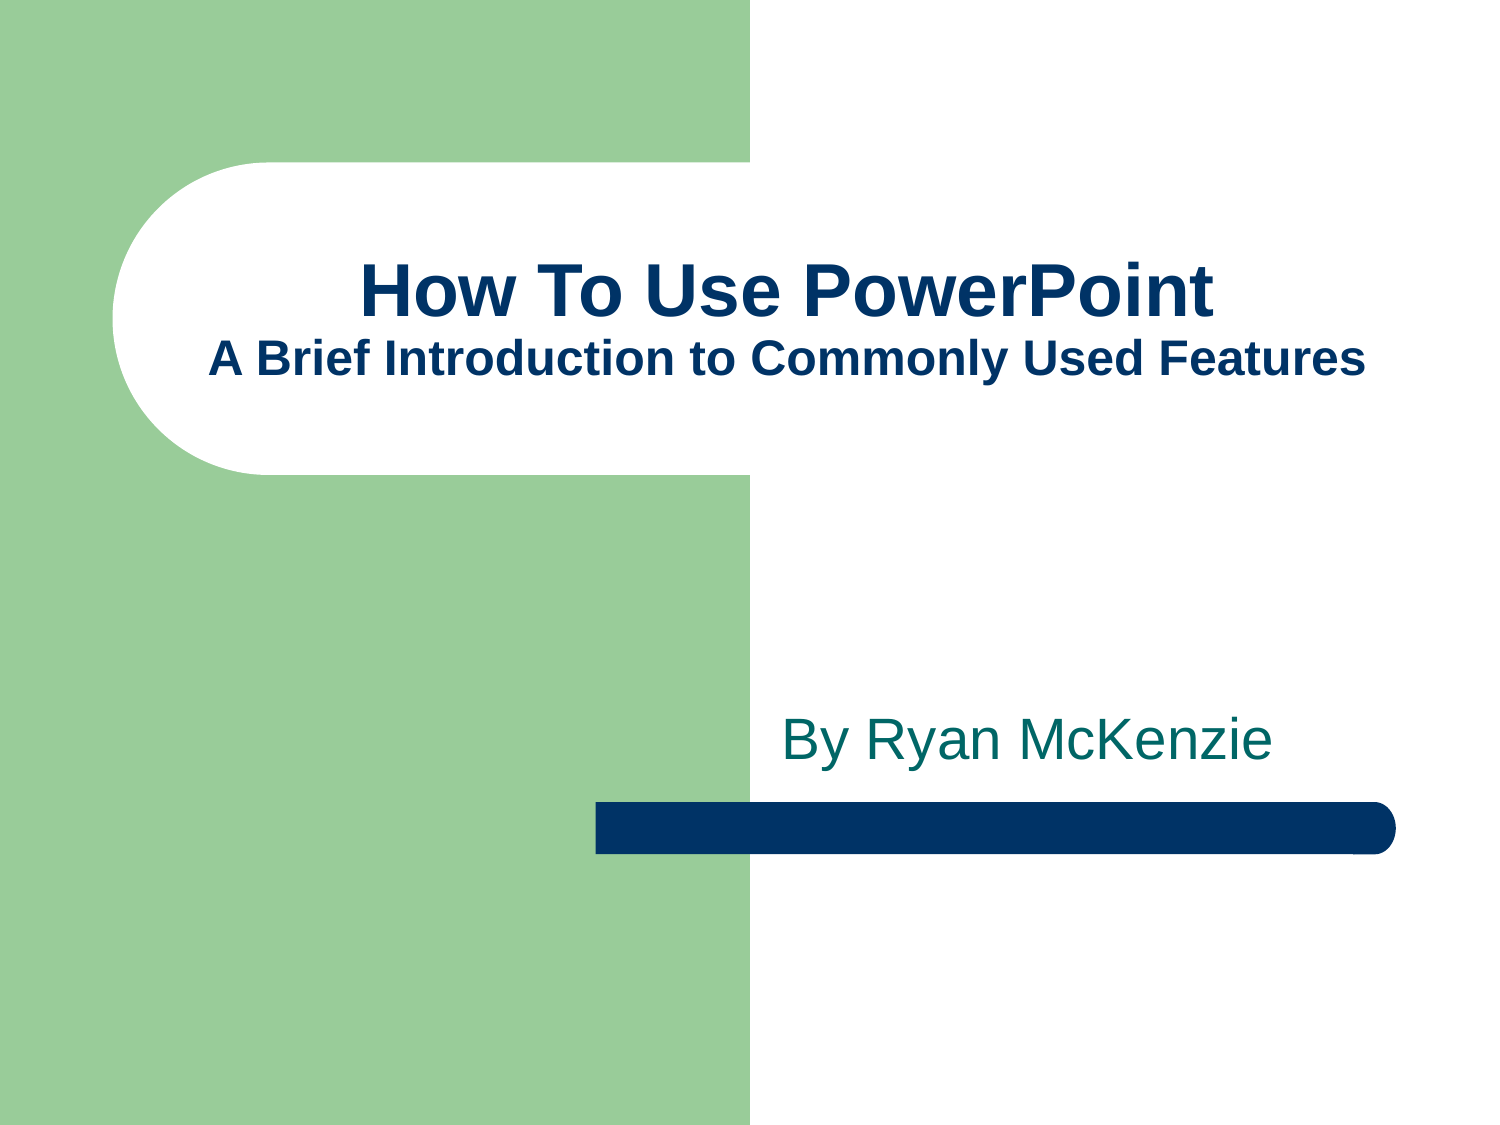

0
# How To Use PowerPoint A Brief Introduction to Commonly Used Features
By Ryan McKenzie